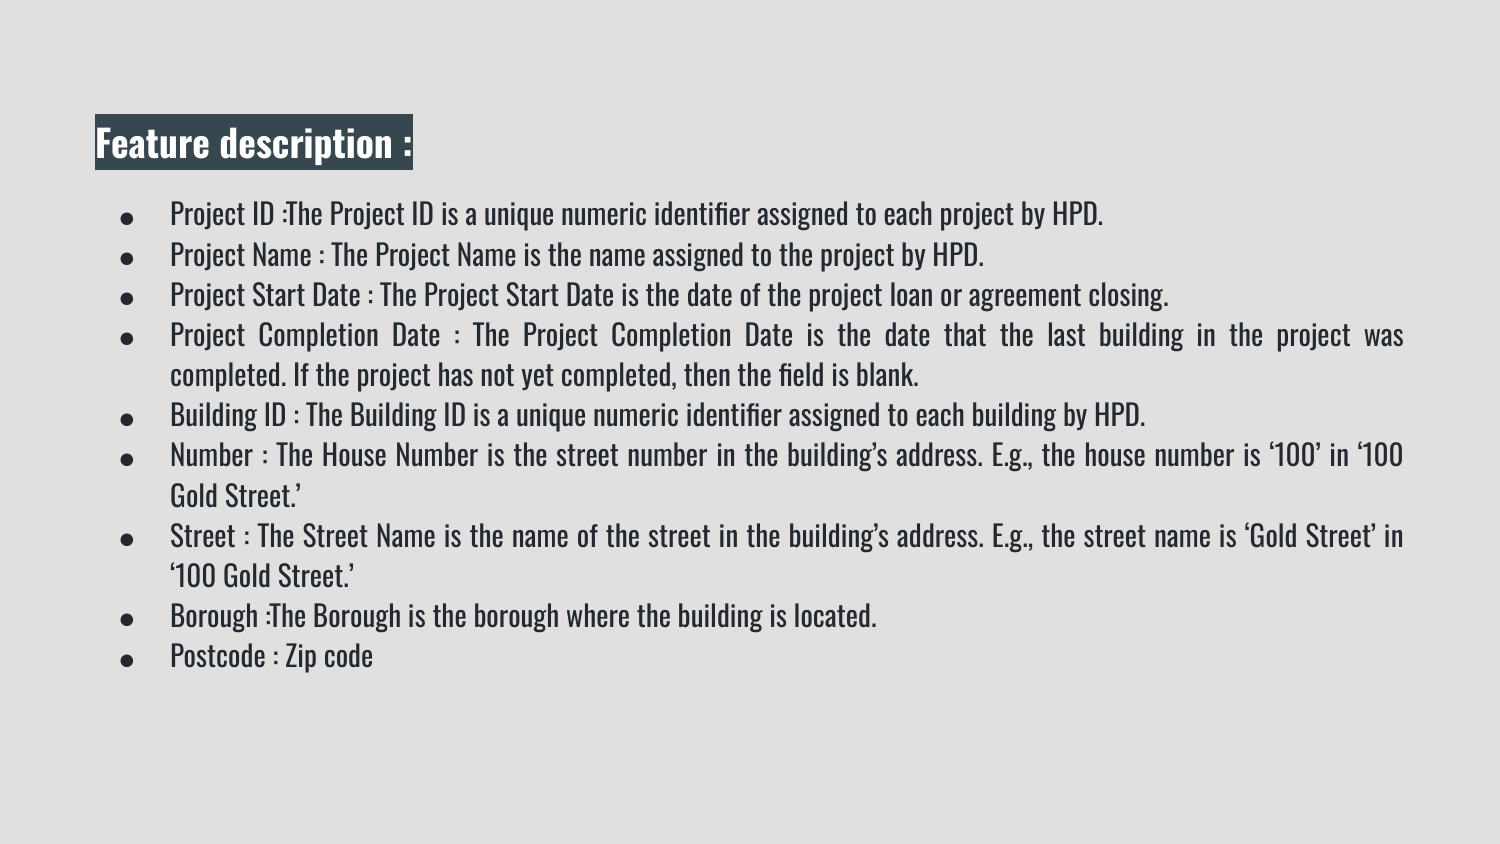

# Feature description :
Project ID :The Project ID is a unique numeric identifier assigned to each project by HPD.
Project Name : The Project Name is the name assigned to the project by HPD.
Project Start Date : The Project Start Date is the date of the project loan or agreement closing.
Project Completion Date : The Project Completion Date is the date that the last building in the project was completed. If the project has not yet completed, then the field is blank.
Building ID : The Building ID is a unique numeric identifier assigned to each building by HPD.
Number : The House Number is the street number in the building’s address. E.g., the house number is ‘100’ in ‘100 Gold Street.’
Street : The Street Name is the name of the street in the building’s address. E.g., the street name is ‘Gold Street’ in ‘100 Gold Street.’
Borough :The Borough is the borough where the building is located.
Postcode : Zip code